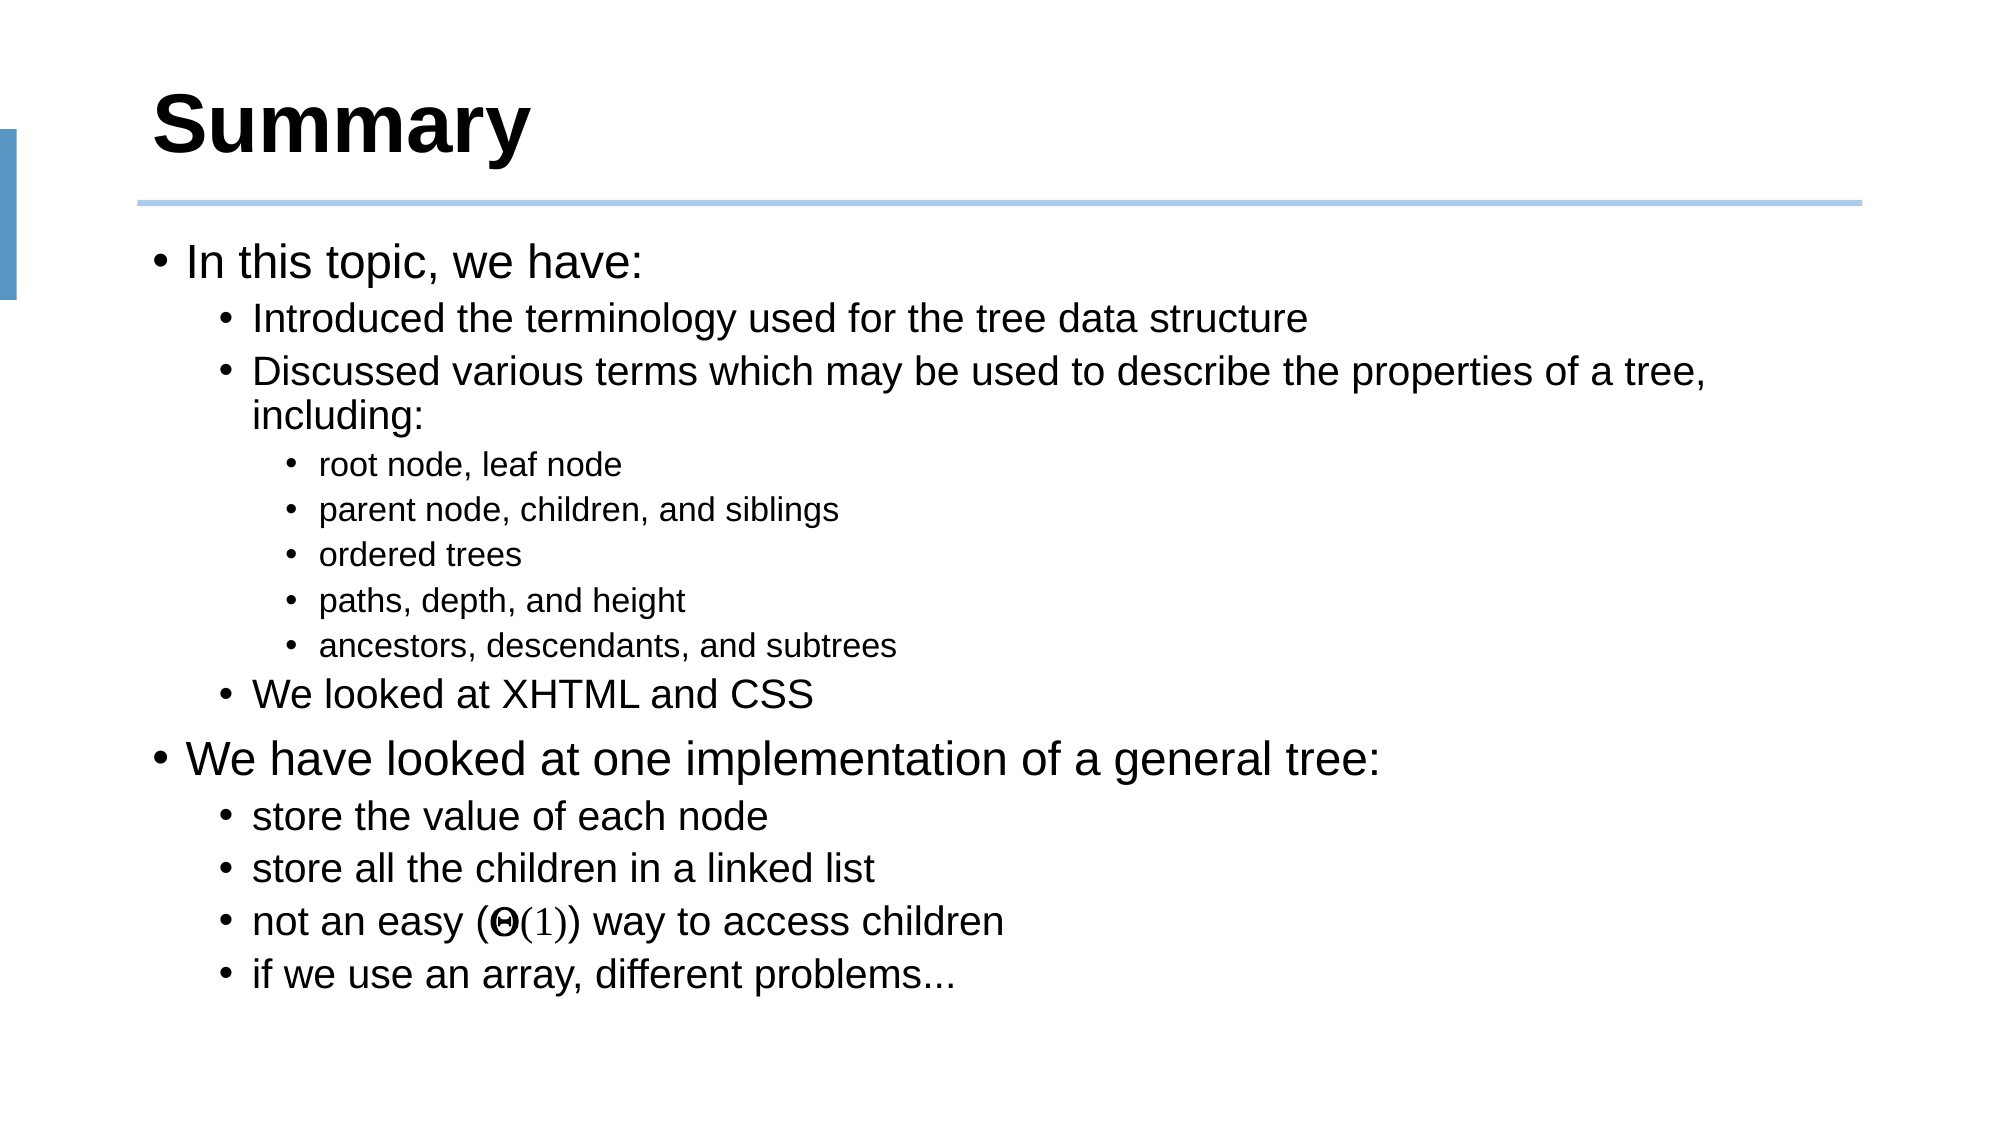

# Summary
In this topic, we have:
Introduced the terminology used for the tree data structure
Discussed various terms which may be used to describe the properties of a tree, including:
root node, leaf node
parent node, children, and siblings
ordered trees
paths, depth, and height
ancestors, descendants, and subtrees
We looked at XHTML and CSS
We have looked at one implementation of a general tree:
store the value of each node
store all the children in a linked list
not an easy (Θ(1)) way to access children
if we use an array, different problems...